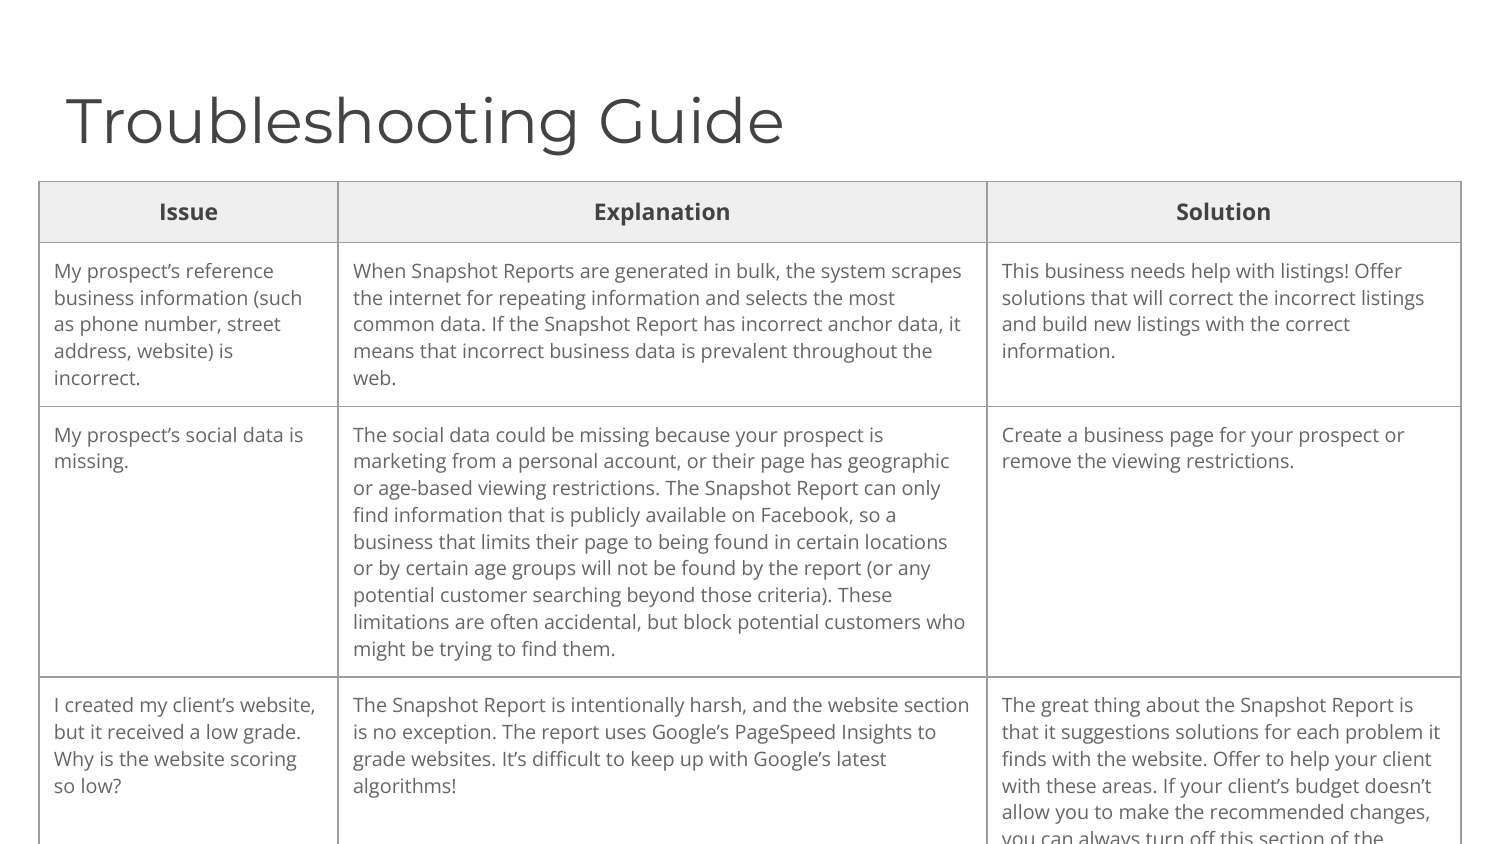

Troubleshooting Guide

| Issue | Explanation | Solution |
| --- | --- | --- |
| My prospect’s reference business information (such as phone number, street address, website) is incorrect. | When Snapshot Reports are generated in bulk, the system scrapes the internet for repeating information and selects the most common data. If the Snapshot Report has incorrect anchor data, it means that incorrect business data is prevalent throughout the web. | This business needs help with listings! Offer solutions that will correct the incorrect listings and build new listings with the correct information. |
| My prospect’s social data is missing. | The social data could be missing because your prospect is marketing from a personal account, or their page has geographic or age-based viewing restrictions. The Snapshot Report can only find information that is publicly available on Facebook, so a business that limits their page to being found in certain locations or by certain age groups will not be found by the report (or any potential customer searching beyond those criteria). These limitations are often accidental, but block potential customers who might be trying to find them. | Create a business page for your prospect or remove the viewing restrictions. |
| I created my client’s website, but it received a low grade. Why is the website scoring so low? | The Snapshot Report is intentionally harsh, and the website section is no exception. The report uses Google’s PageSpeed Insights to grade websites. It’s difficult to keep up with Google’s latest algorithms! | The great thing about the Snapshot Report is that it suggestions solutions for each problem it finds with the website. Offer to help your client with these areas. If your client’s budget doesn’t allow you to make the recommended changes, you can always turn off this section of the report. |